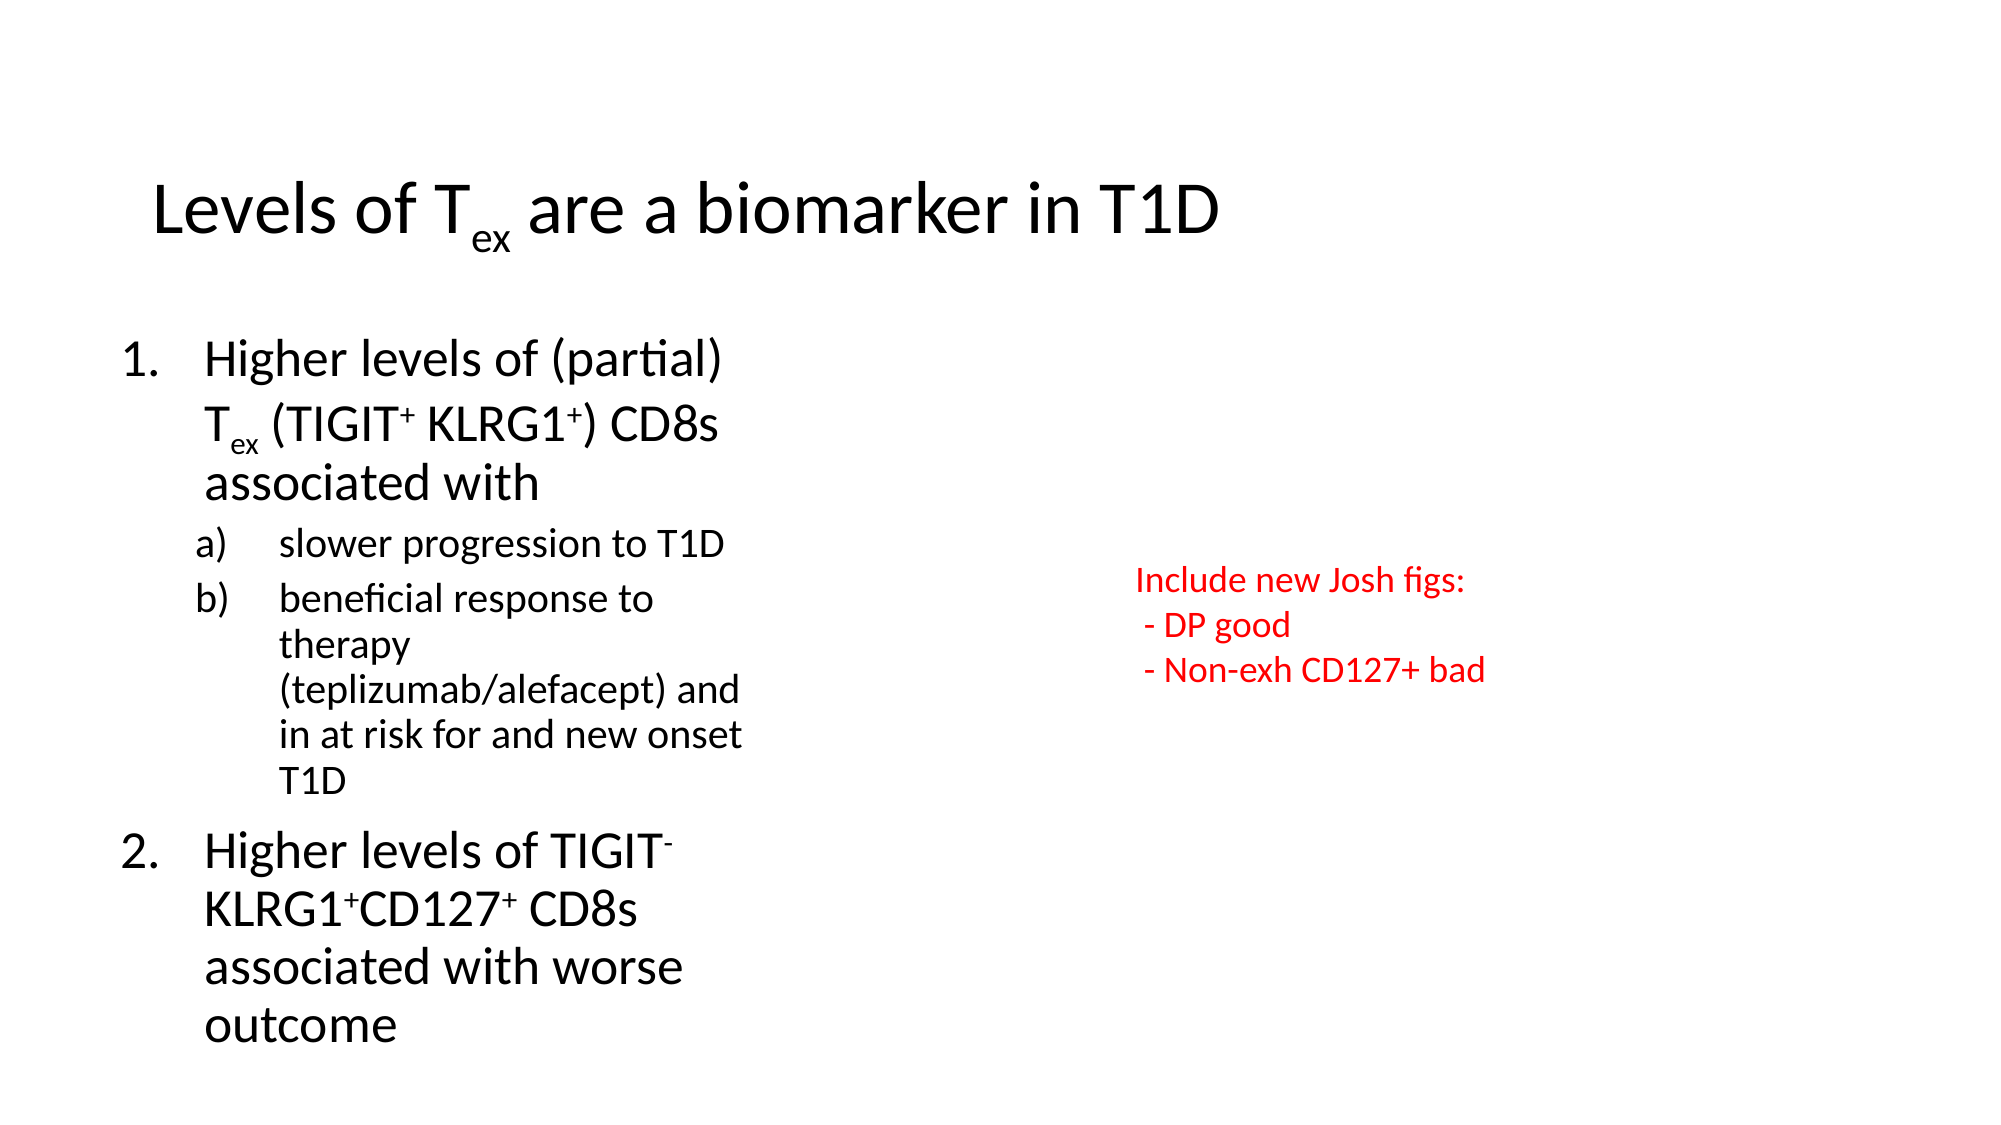

# Levels of Tex are a biomarker in T1D
Higher levels of (partial) Tex (TIGIT+ KLRG1+) CD8s associated with
slower progression to T1D
beneficial response to therapy (teplizumab/alefacept) and in at risk for and new onset T1D
Higher levels of TIGIT-KLRG1+CD127+ CD8s associated with worse outcome
Include new Josh figs:
 - DP good
 - Non-exh CD127+ bad